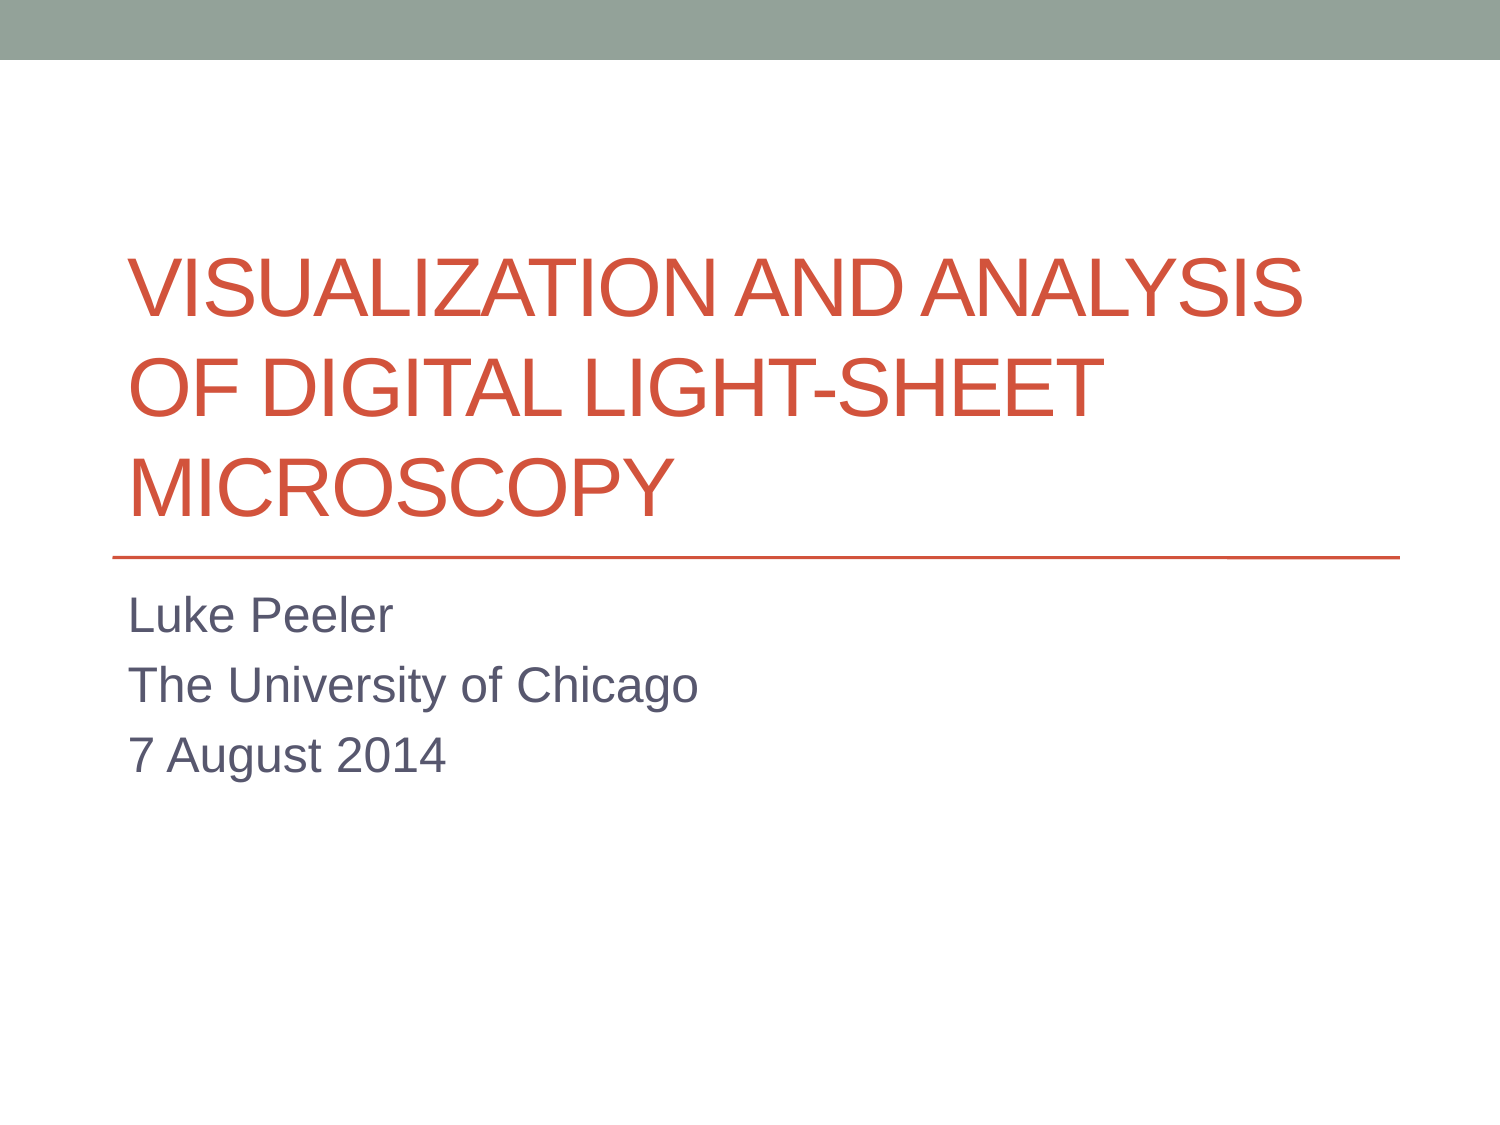

# Visualization and analysis of Digital Light-sheet microscopy
Luke Peeler
The University of Chicago
7 August 2014